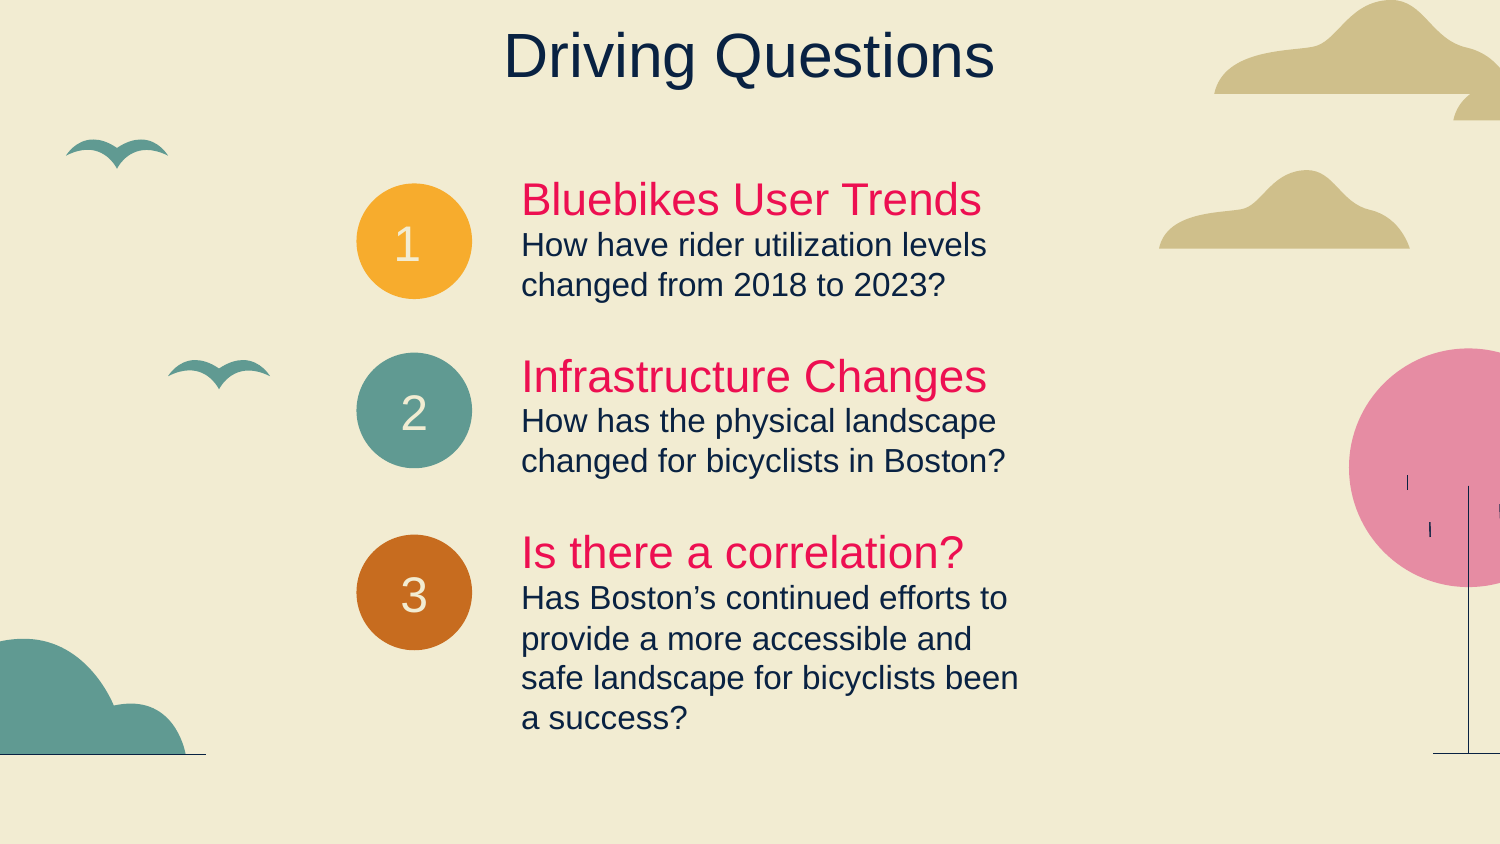

Driving Questions
Bluebikes User Trends
# 1

How have rider utilization levels changed from 2018 to 2023?
Infrastructure Changes
2

How has the physical landscape changed for bicyclists in Boston?
Is there a correlation?
3

Has Boston’s continued efforts to provide a more accessible and safe landscape for bicyclists been a success?